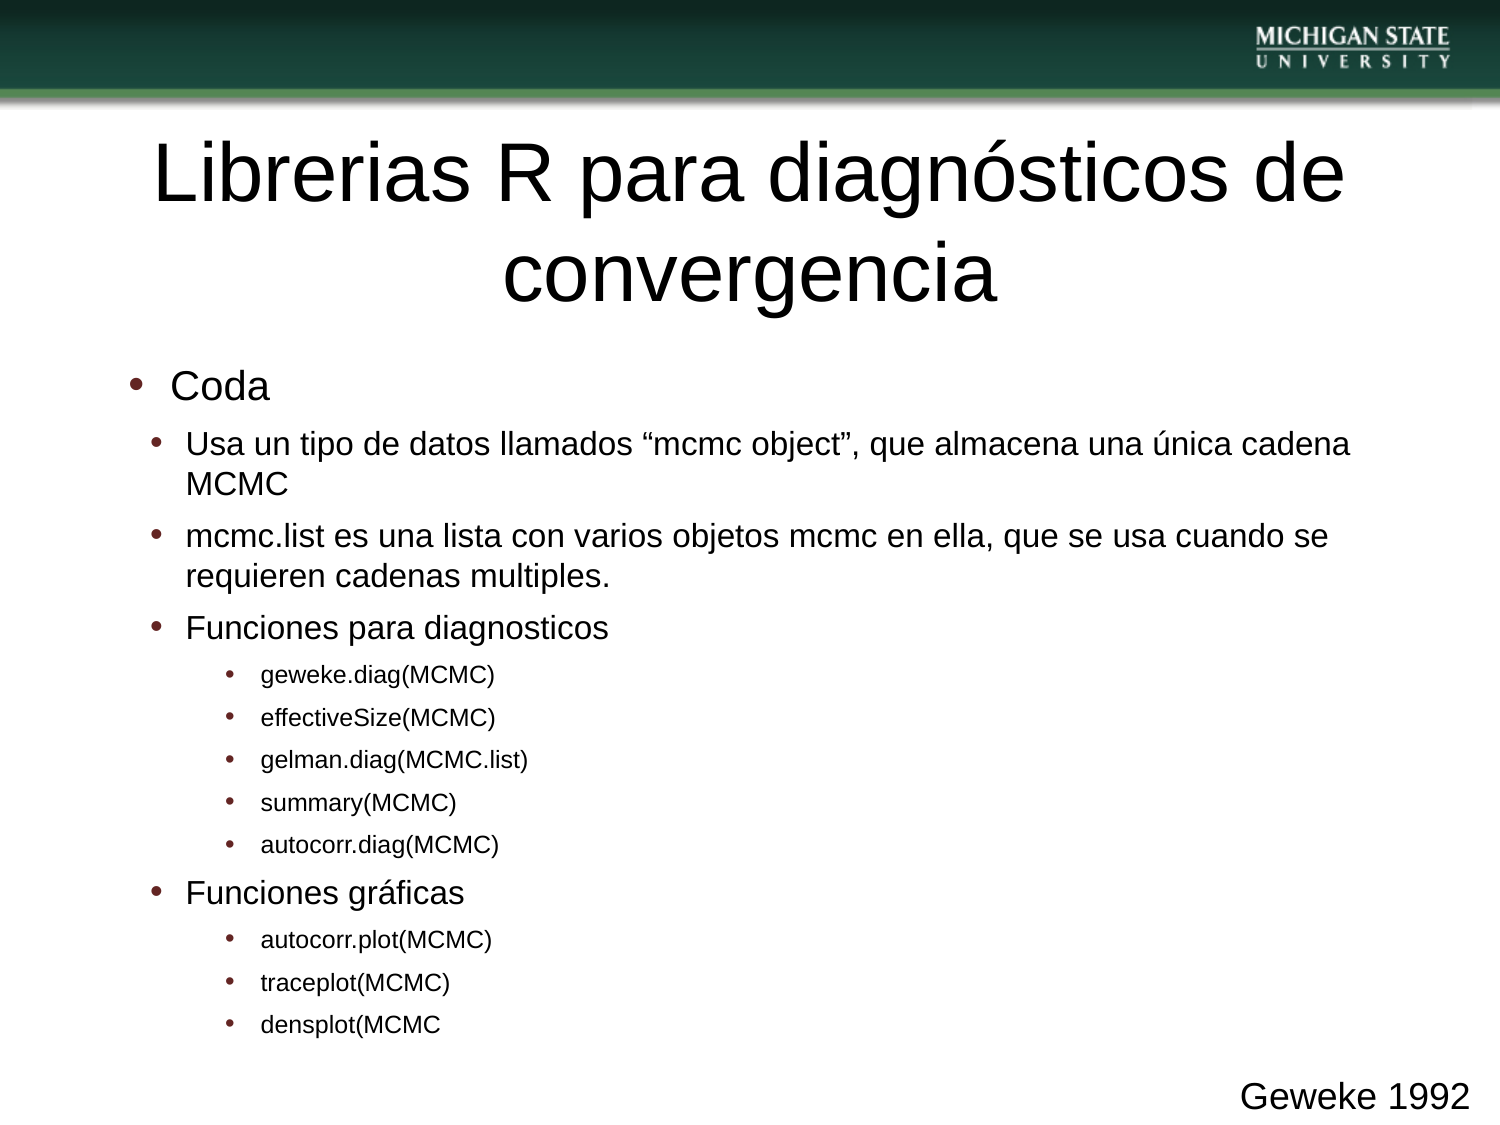

Librerias R para diagnósticos de convergencia
Coda
Usa un tipo de datos llamados “mcmc object”, que almacena una única cadena MCMC
mcmc.list es una lista con varios objetos mcmc en ella, que se usa cuando se requieren cadenas multiples.
Funciones para diagnosticos
geweke.diag(MCMC)
effectiveSize(MCMC)
gelman.diag(MCMC.list)
summary(MCMC)
autocorr.diag(MCMC)
Funciones gráficas
autocorr.plot(MCMC)
traceplot(MCMC)
densplot(MCMC
Geweke 1992